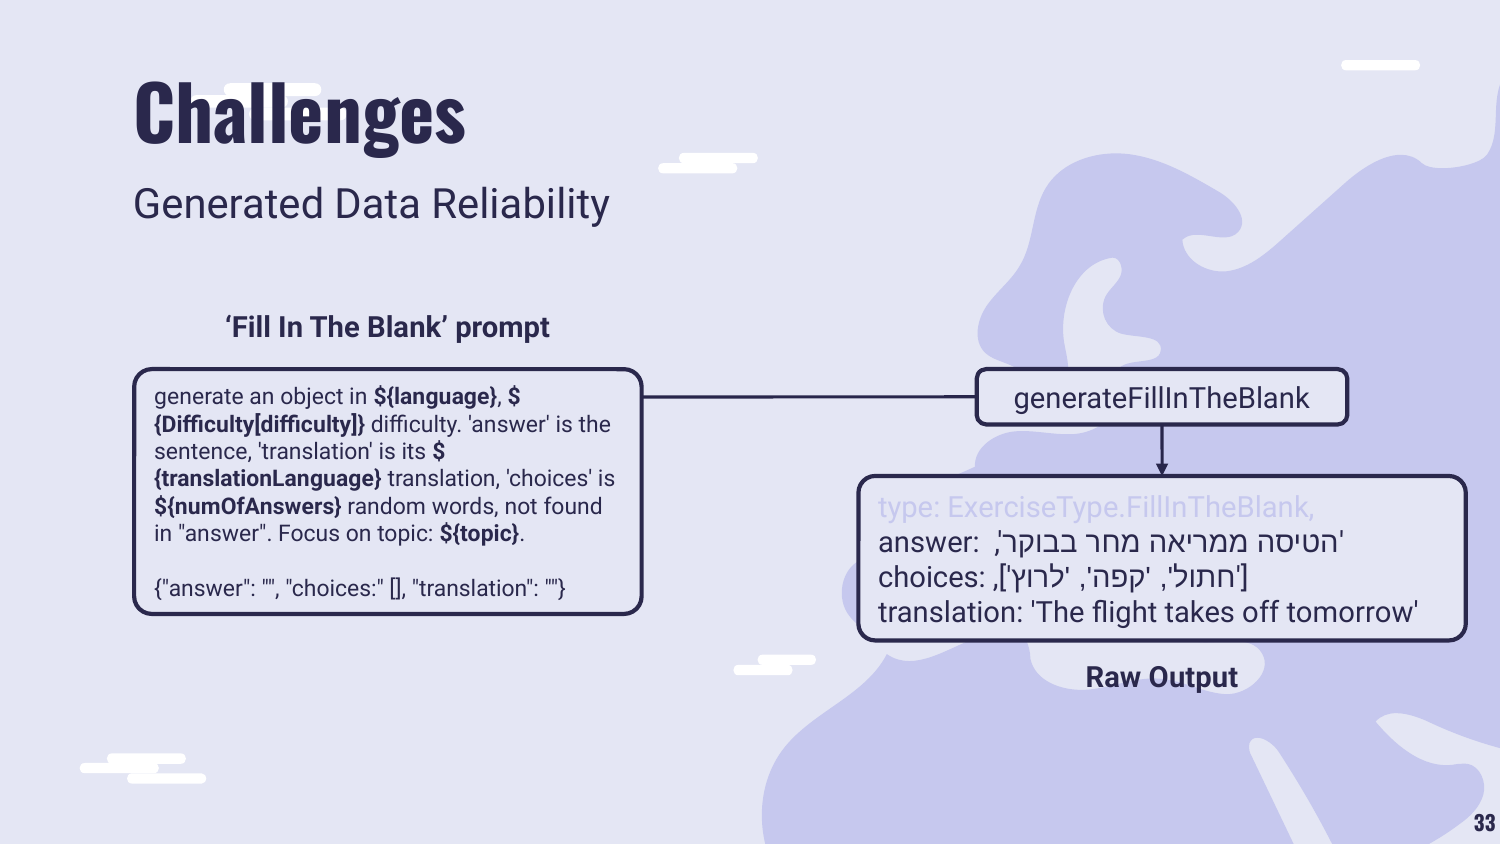

# Challenges
Generated Data Reliability
‘Fill In The Blank’ prompt
generate an object in ${language}, ${Difficulty[difficulty]} difficulty. 'answer' is the sentence, 'translation' is its ${translationLanguage} translation, 'choices' is ${numOfAnswers} random words, not found in "answer". Focus on topic: ${topic}.
{"answer": "", "choices:" [], "translation": ""}
generateFillInTheBlank
type: ExerciseType.FillInTheBlank,
answer:  ,'הטיסה ממריאה מחר בבוקר'
choices: ,['חתול', 'קפה', 'לרוץ']
translation: 'The flight takes off tomorrow'
Raw Output
33